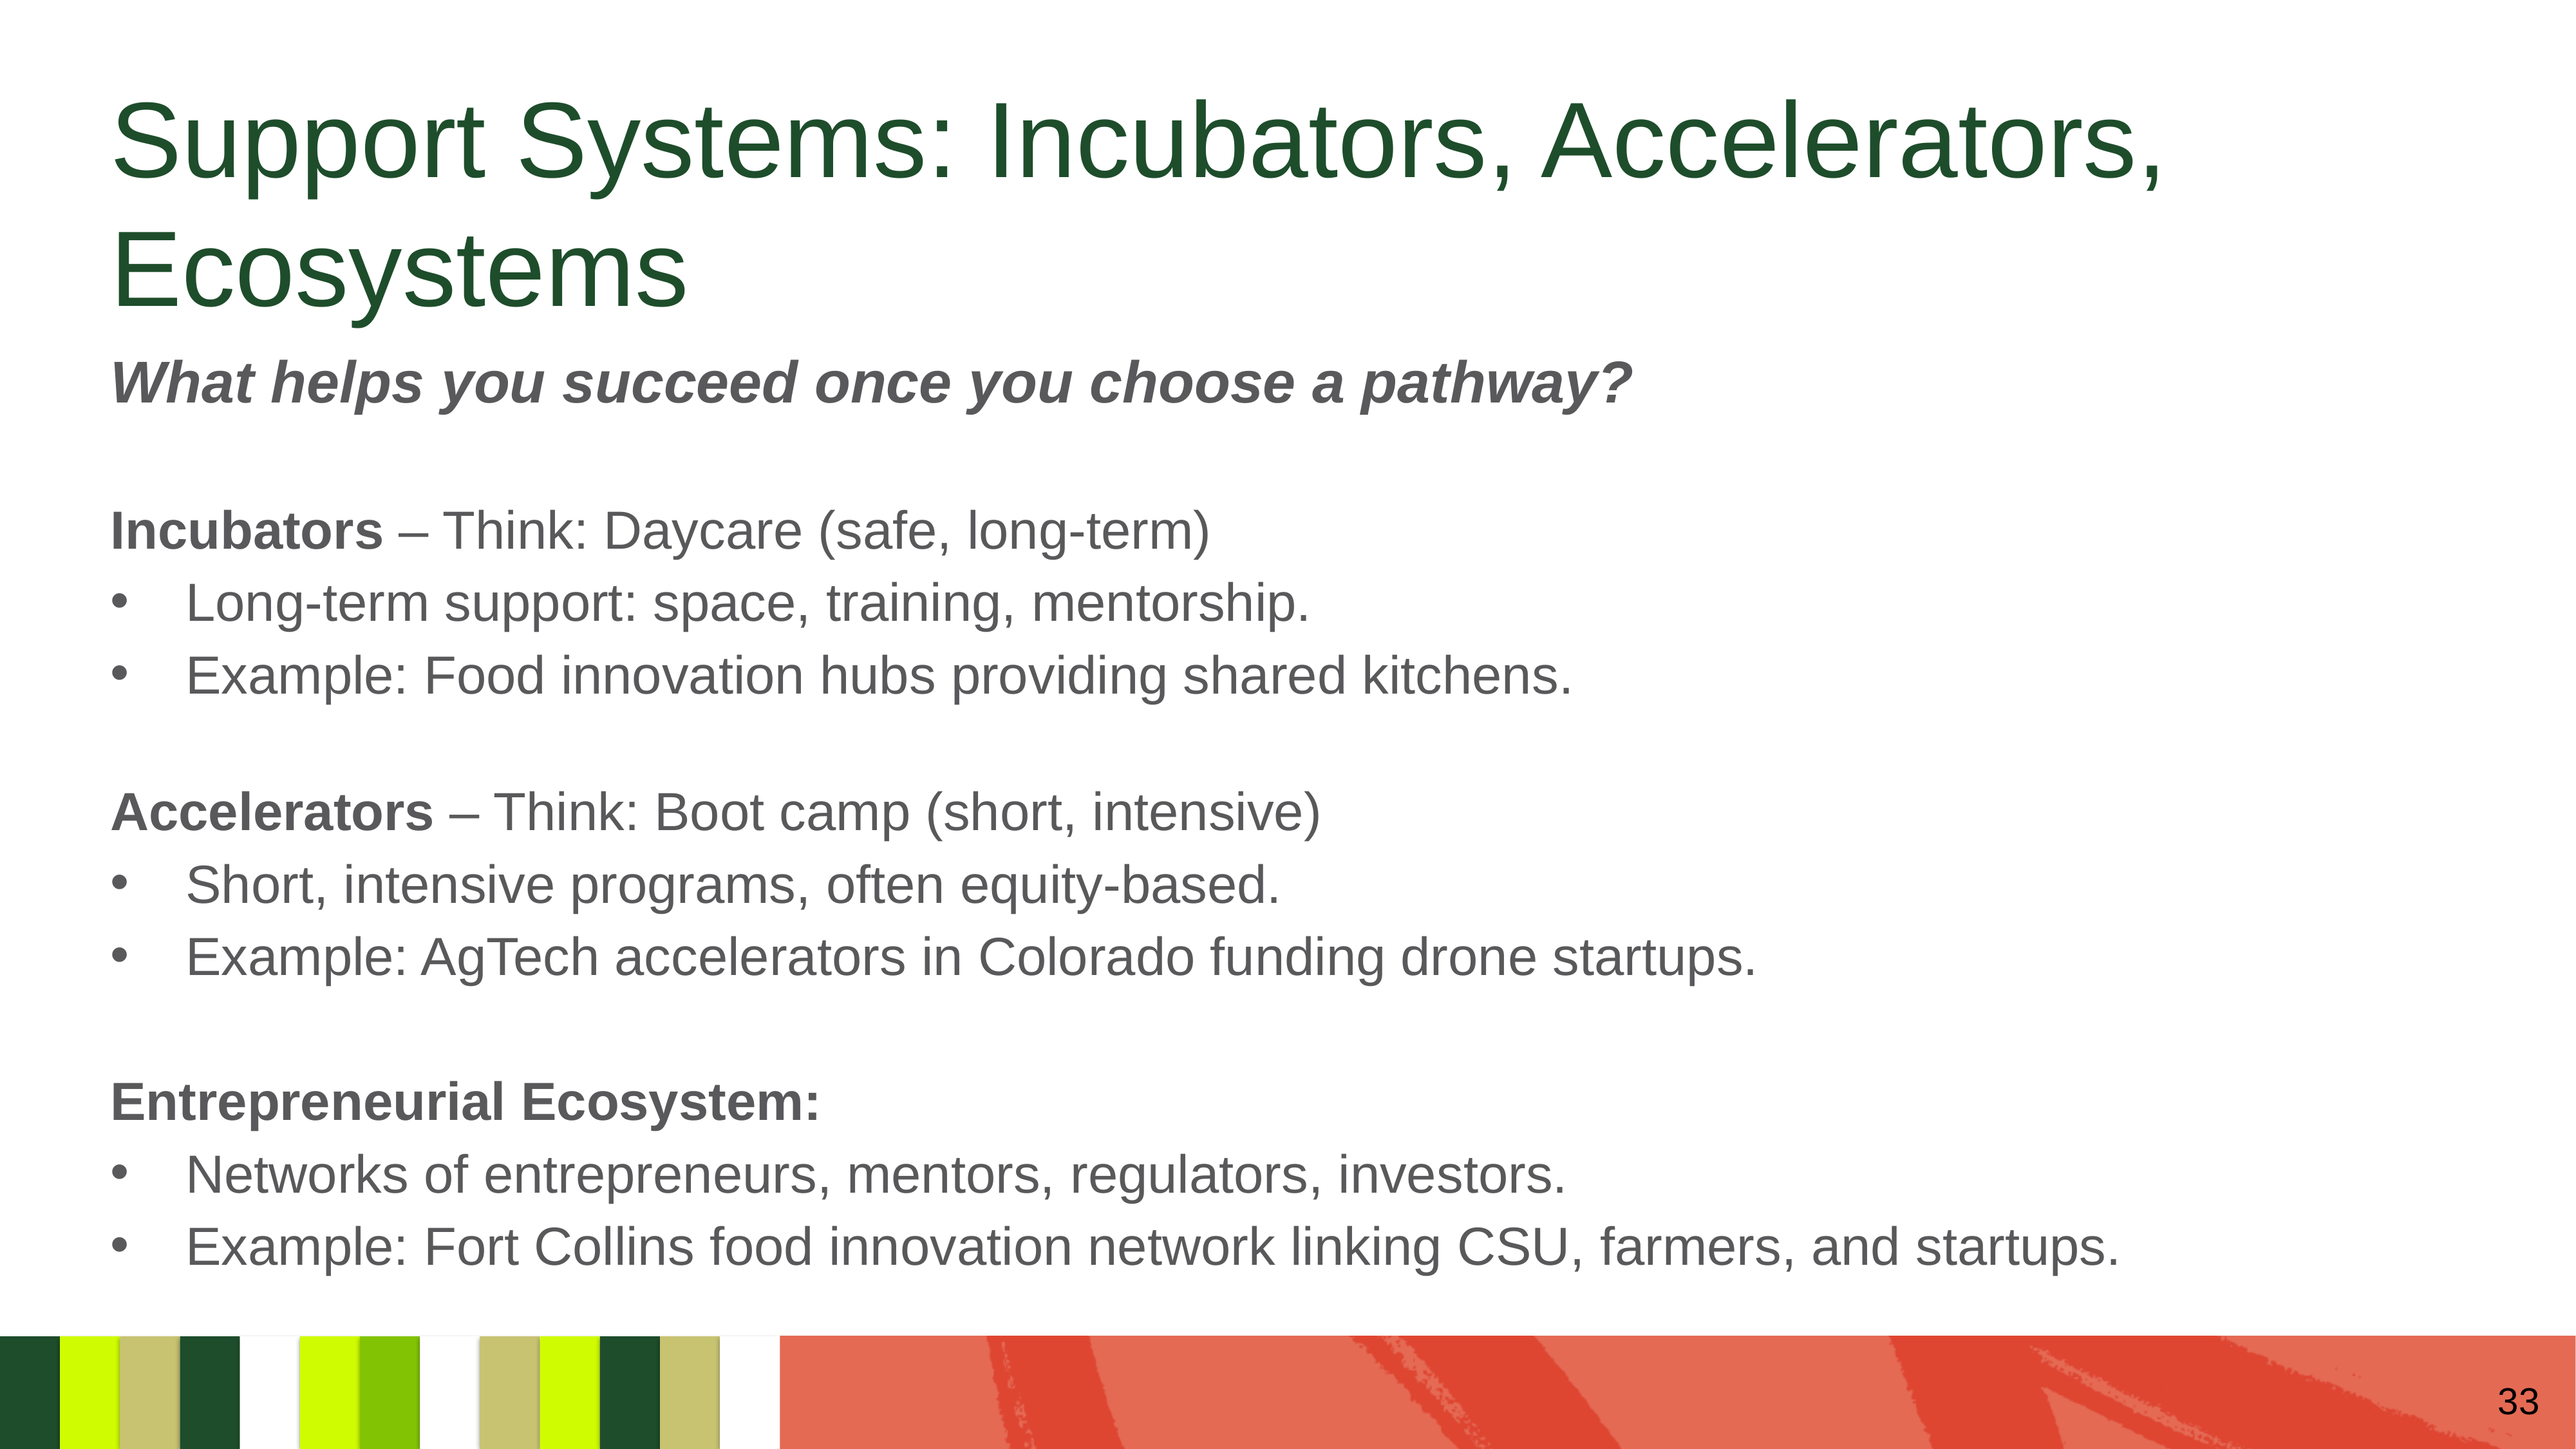

# Support Systems: Incubators, Accelerators, Ecosystems
What helps you succeed once you choose a pathway?

Incubators – Think: Daycare (safe, long-term)
Long-term support: space, training, mentorship.
Example: Food innovation hubs providing shared kitchens.
Accelerators – Think: Boot camp (short, intensive)
Short, intensive programs, often equity-based.
Example: AgTech accelerators in Colorado funding drone startups.

Entrepreneurial Ecosystem:
Networks of entrepreneurs, mentors, regulators, investors.
Example: Fort Collins food innovation network linking CSU, farmers, and startups.
33